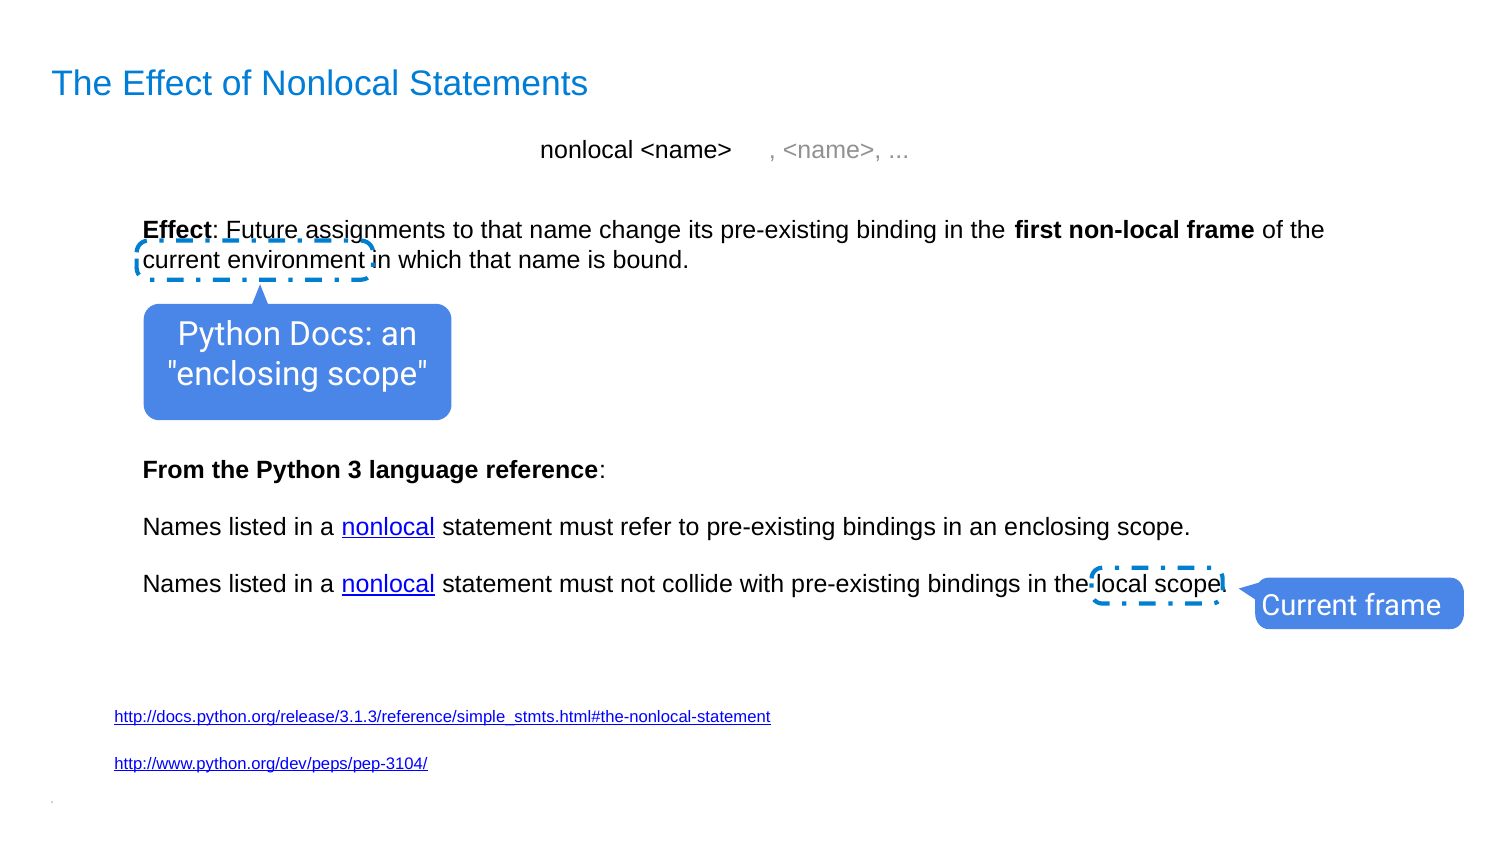

# The Effect of Nonlocal Statements

nonlocal <name>
, <name>, ...
Effect: Future assignments to that name change its pre-existing binding in the first non-local frame of the current environment in which that name is bound.

Python Docs: an "enclosing scope"
From the Python 3 language reference:
Names listed in a nonlocal statement must refer to pre-existing bindings in an enclosing scope.
Names listed in a nonlocal statement must not collide with pre-existing bindings in the local scope.

Current frame
http://docs.python.org/release/3.1.3/reference/simple_stmts.html#the-nonlocal-statement
http://www.python.org/dev/peps/pep-3104/

12